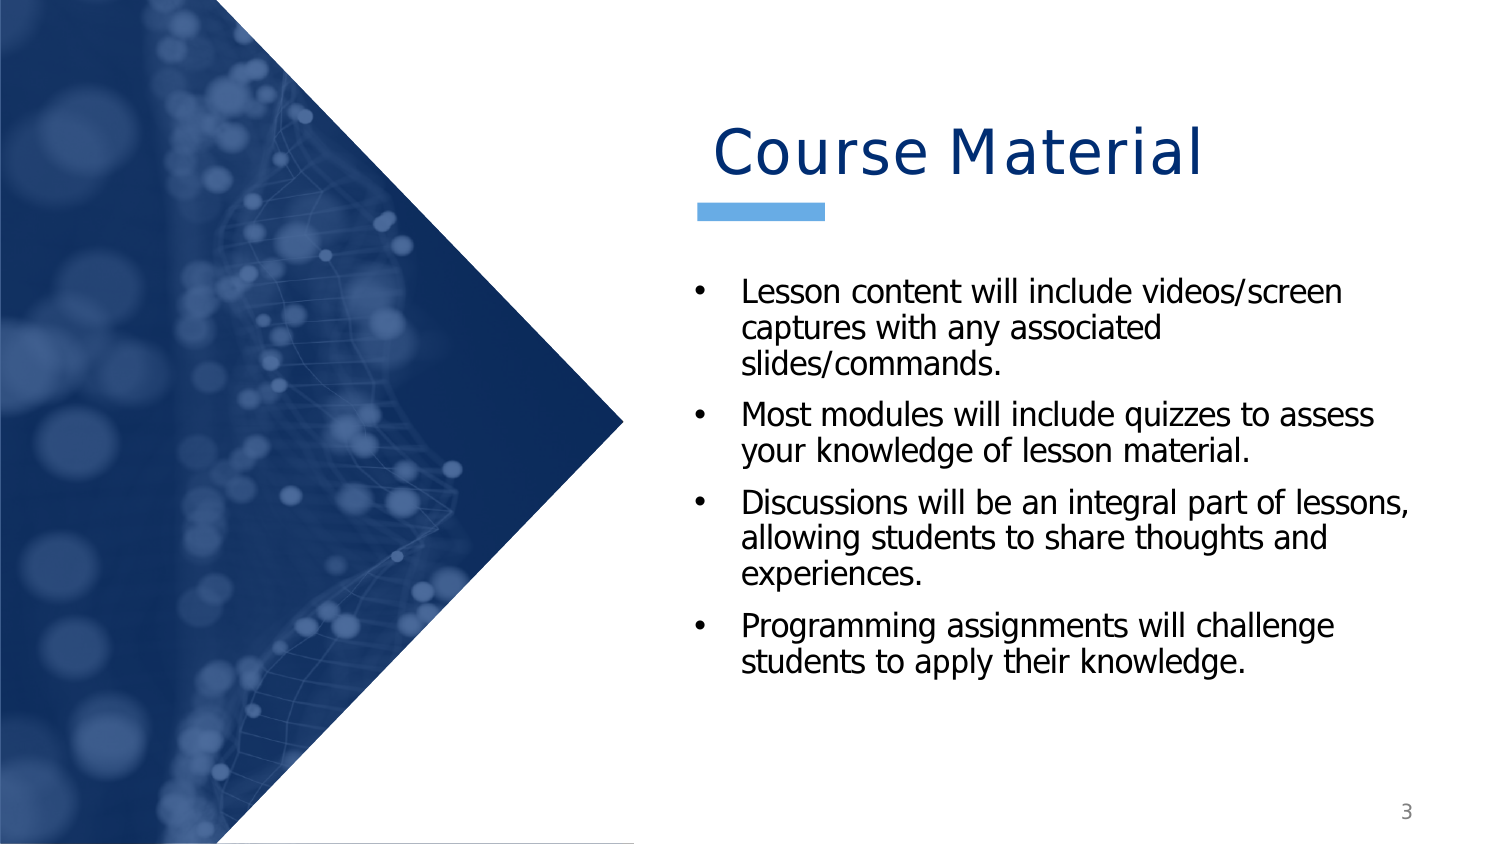

Course Material
Lesson content will include videos/screen captures with any associated slides/commands.
Most modules will include quizzes to assess your knowledge of lesson material.
Discussions will be an integral part of lessons, allowing students to share thoughts and experiences.
Programming assignments will challenge students to apply their knowledge.